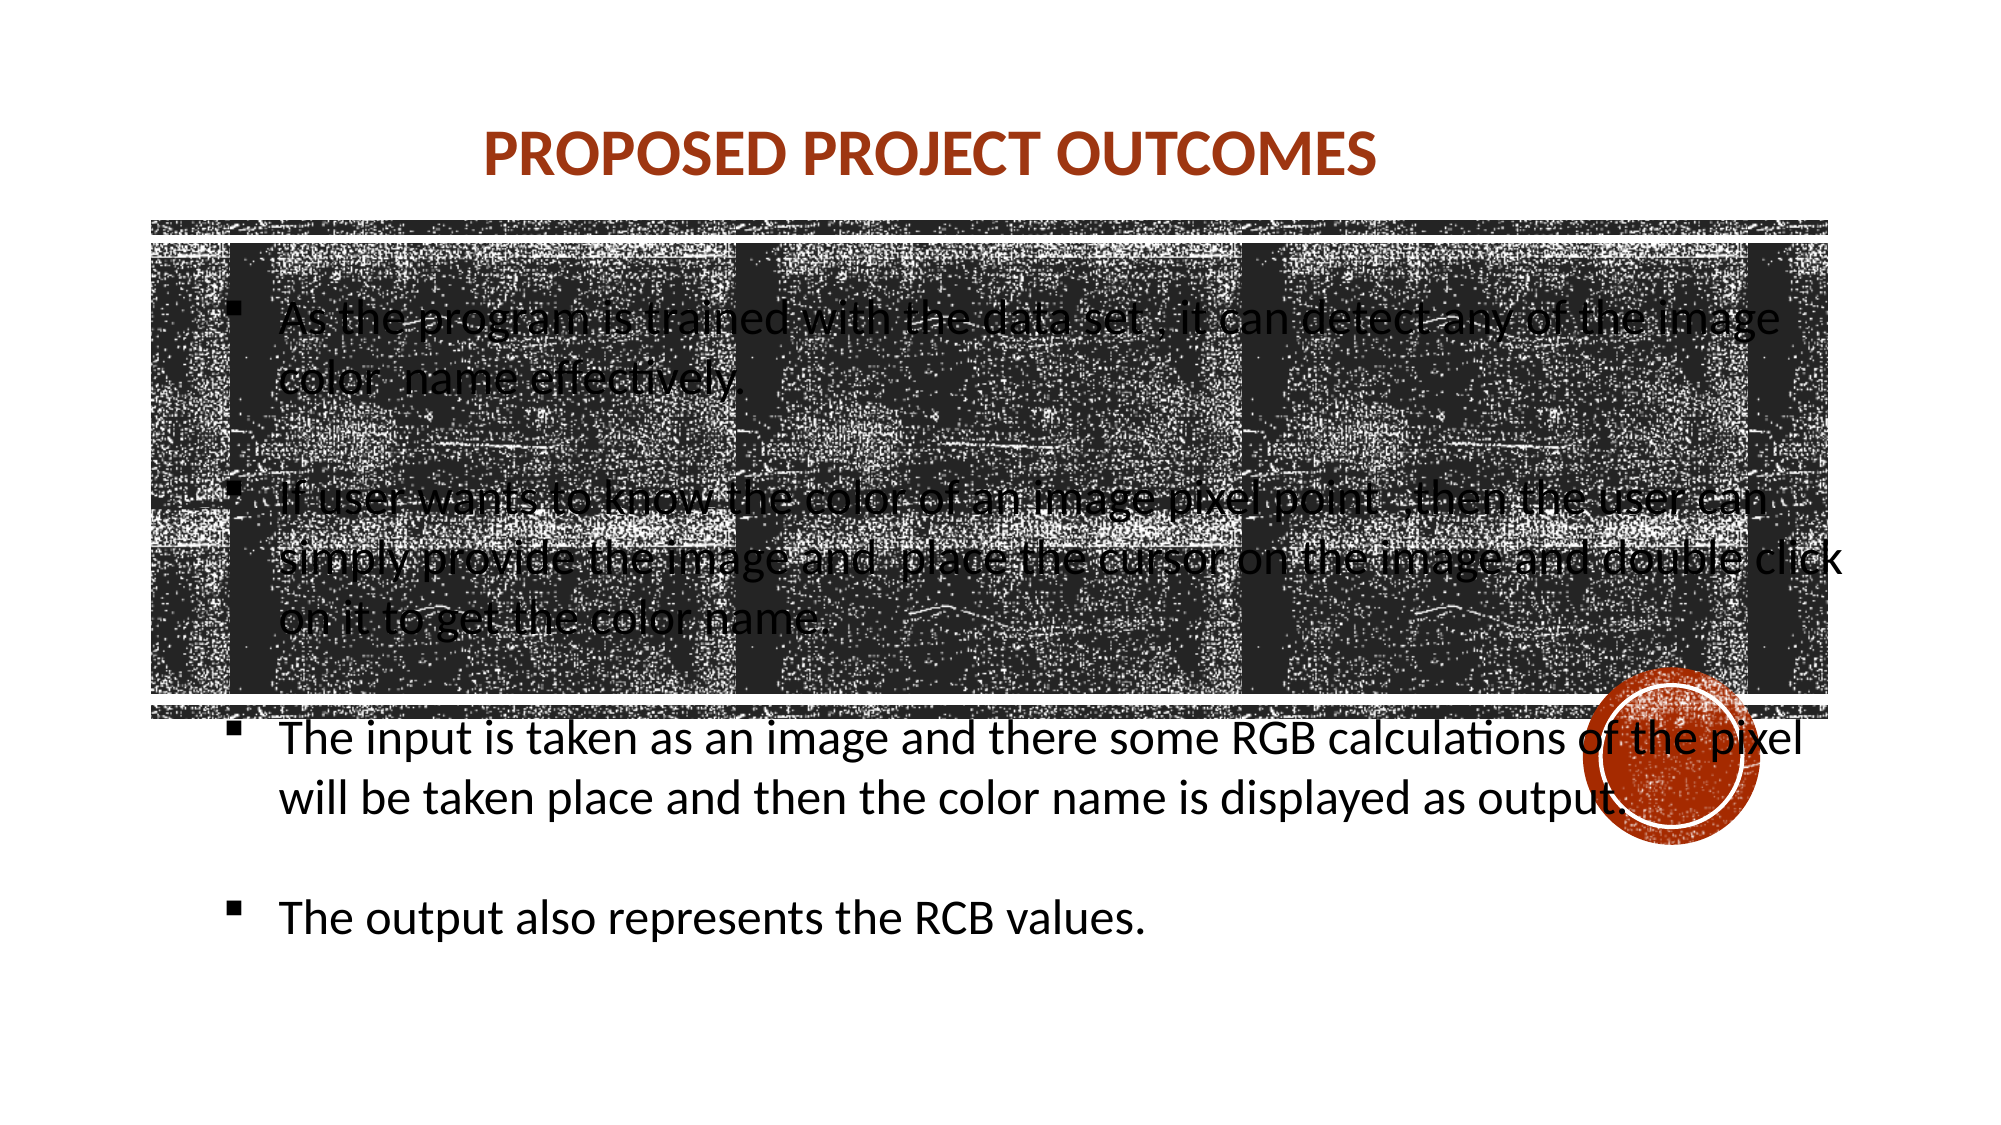

| PROPOSED PROJECT OUTCOMES |
| --- |
As the program is trained with the data set , it can detect any of the image color  name effectively.

If user wants to know the color of an image pixel point  ,then the user can simply provide the image and  place the cursor on the image and double click on it to get the color name.

The input is taken as an image and there some RGB calculations of the pixel will be taken place and then the color name is displayed as output.

The output also represents the RCB values.